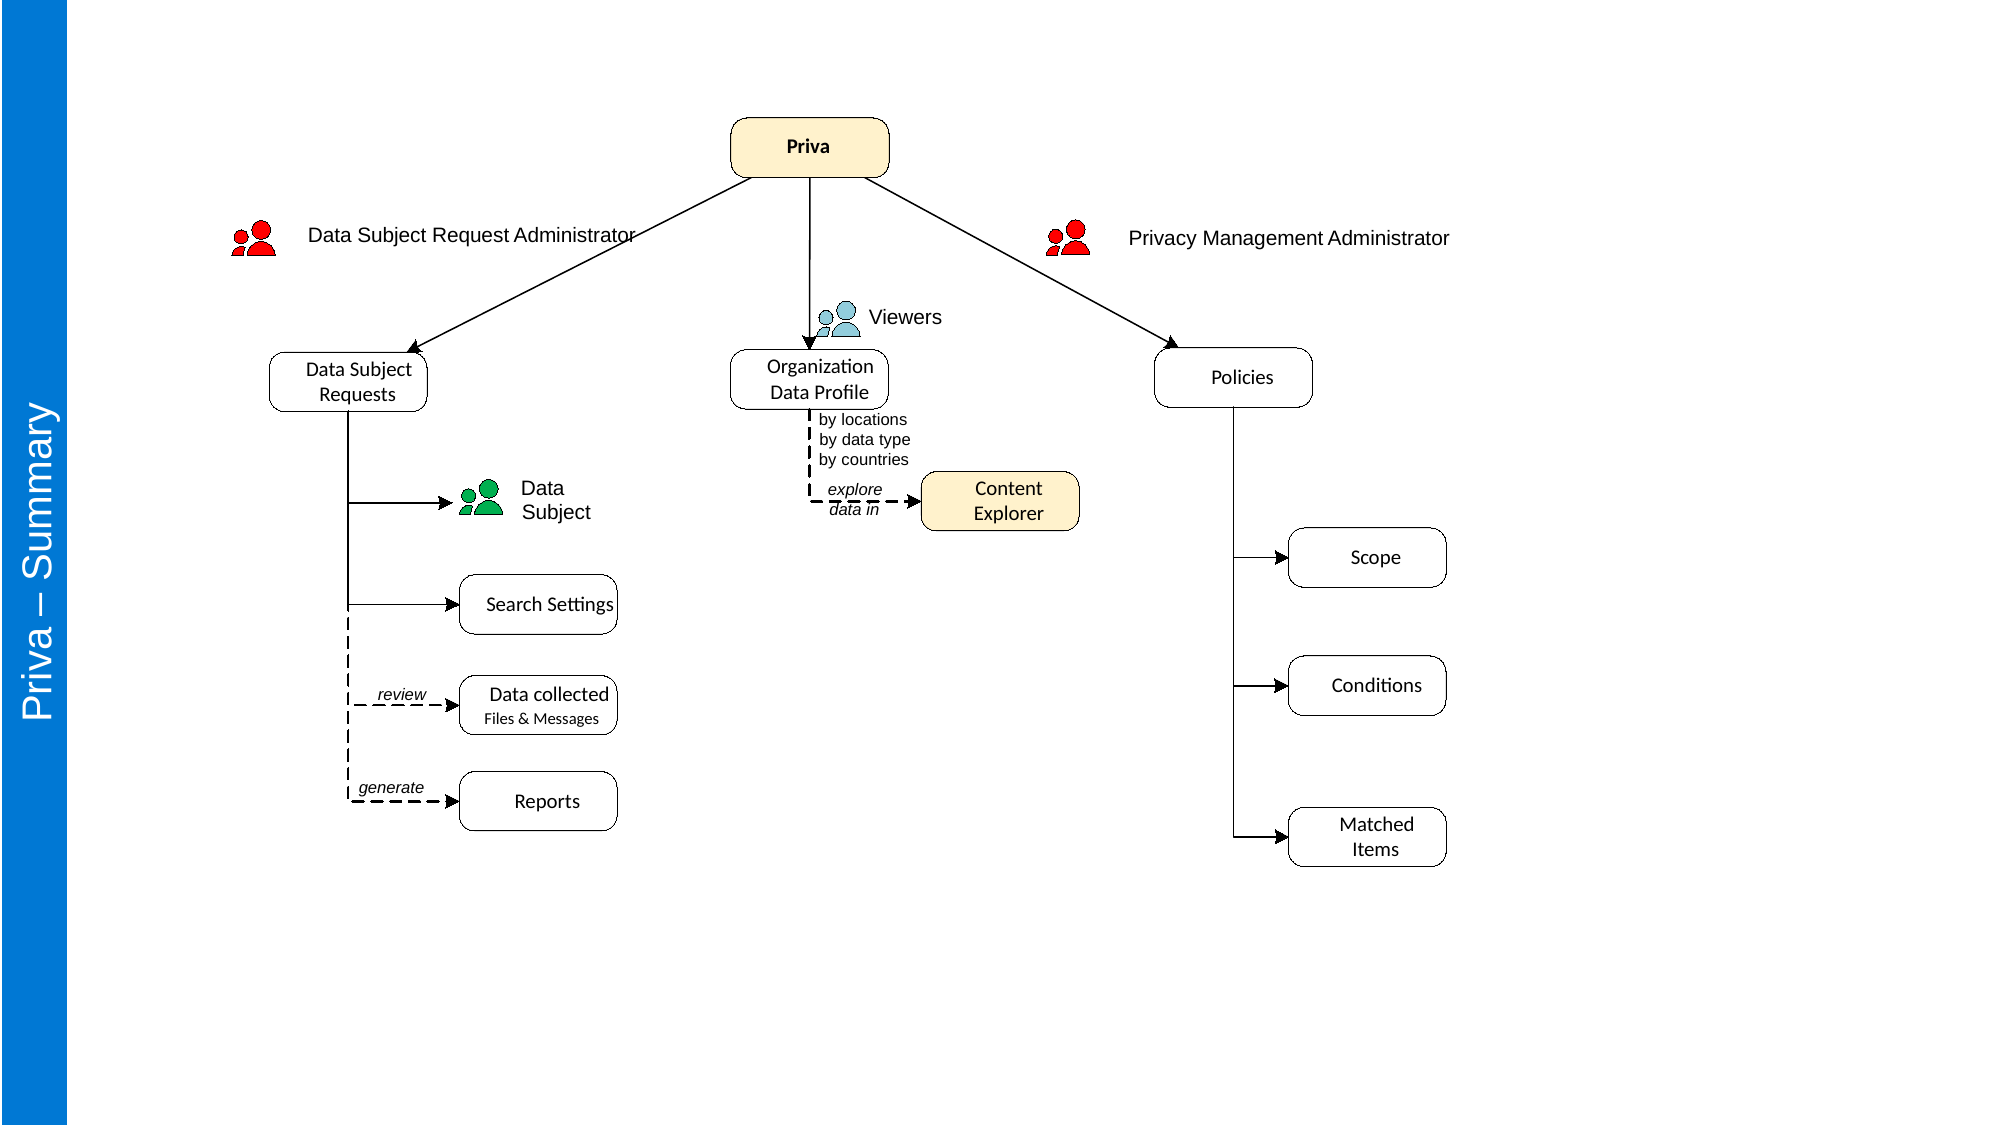

Priva

Privacy Management Administrator

Policies

Scope

Conditions

Matched

Items

Data Subject Request Administrator

Viewers

Organization
Data Subject
Data Profile
Requests

by locations

by data type
by countries

Data
Content
explore

Subject
data in
Explorer

Priva – Summary

Search Settings

Data collected
review

Files & Messages

generate
Reports